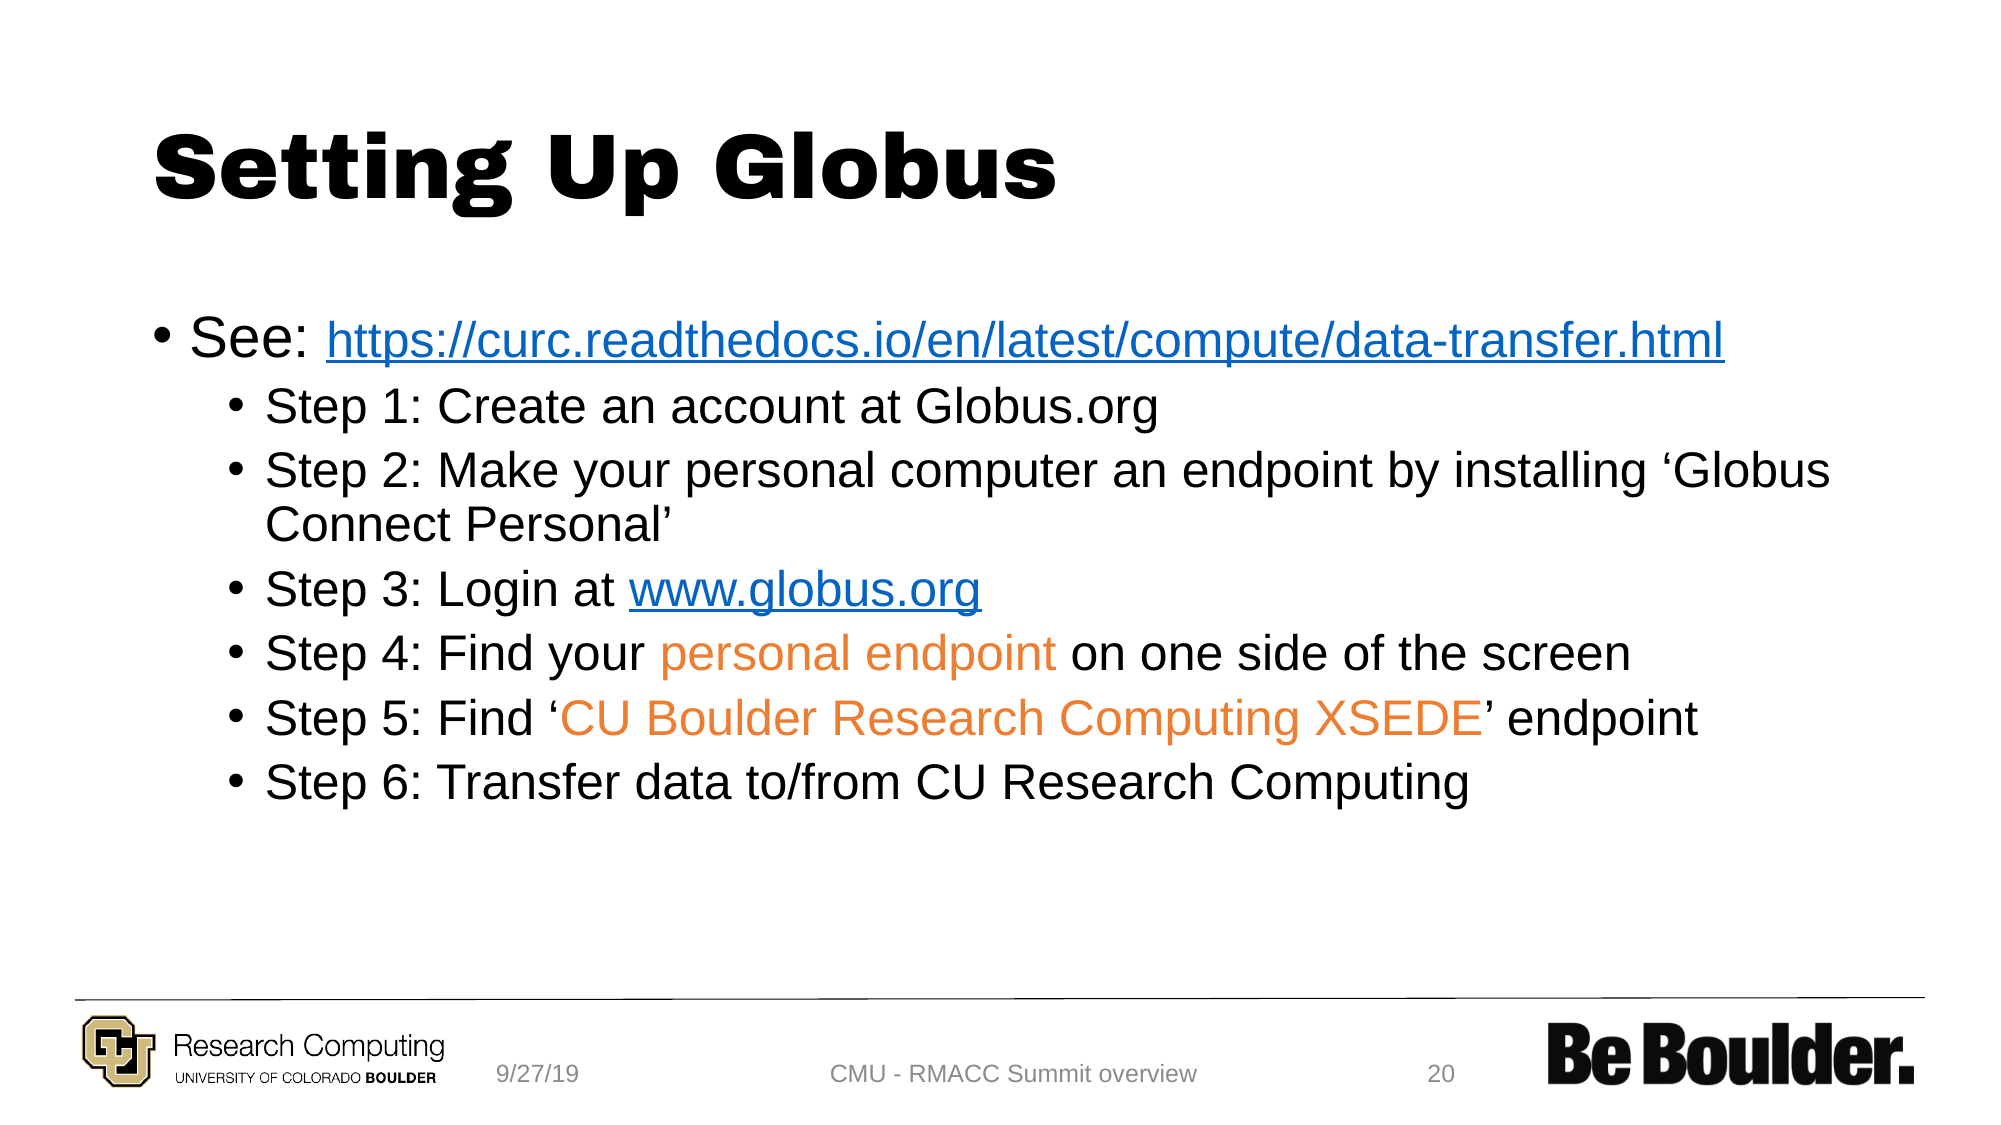

# Setting Up Globus
See: https://curc.readthedocs.io/en/latest/compute/data-transfer.html
Step 1: Create an account at Globus.org
Step 2: Make your personal computer an endpoint by installing ‘Globus Connect Personal’
Step 3: Login at www.globus.org
Step 4: Find your personal endpoint on one side of the screen
Step 5: Find ‘CU Boulder Research Computing XSEDE’ endpoint
Step 6: Transfer data to/from CU Research Computing
9/27/19
CMU - RMACC Summit overview
20